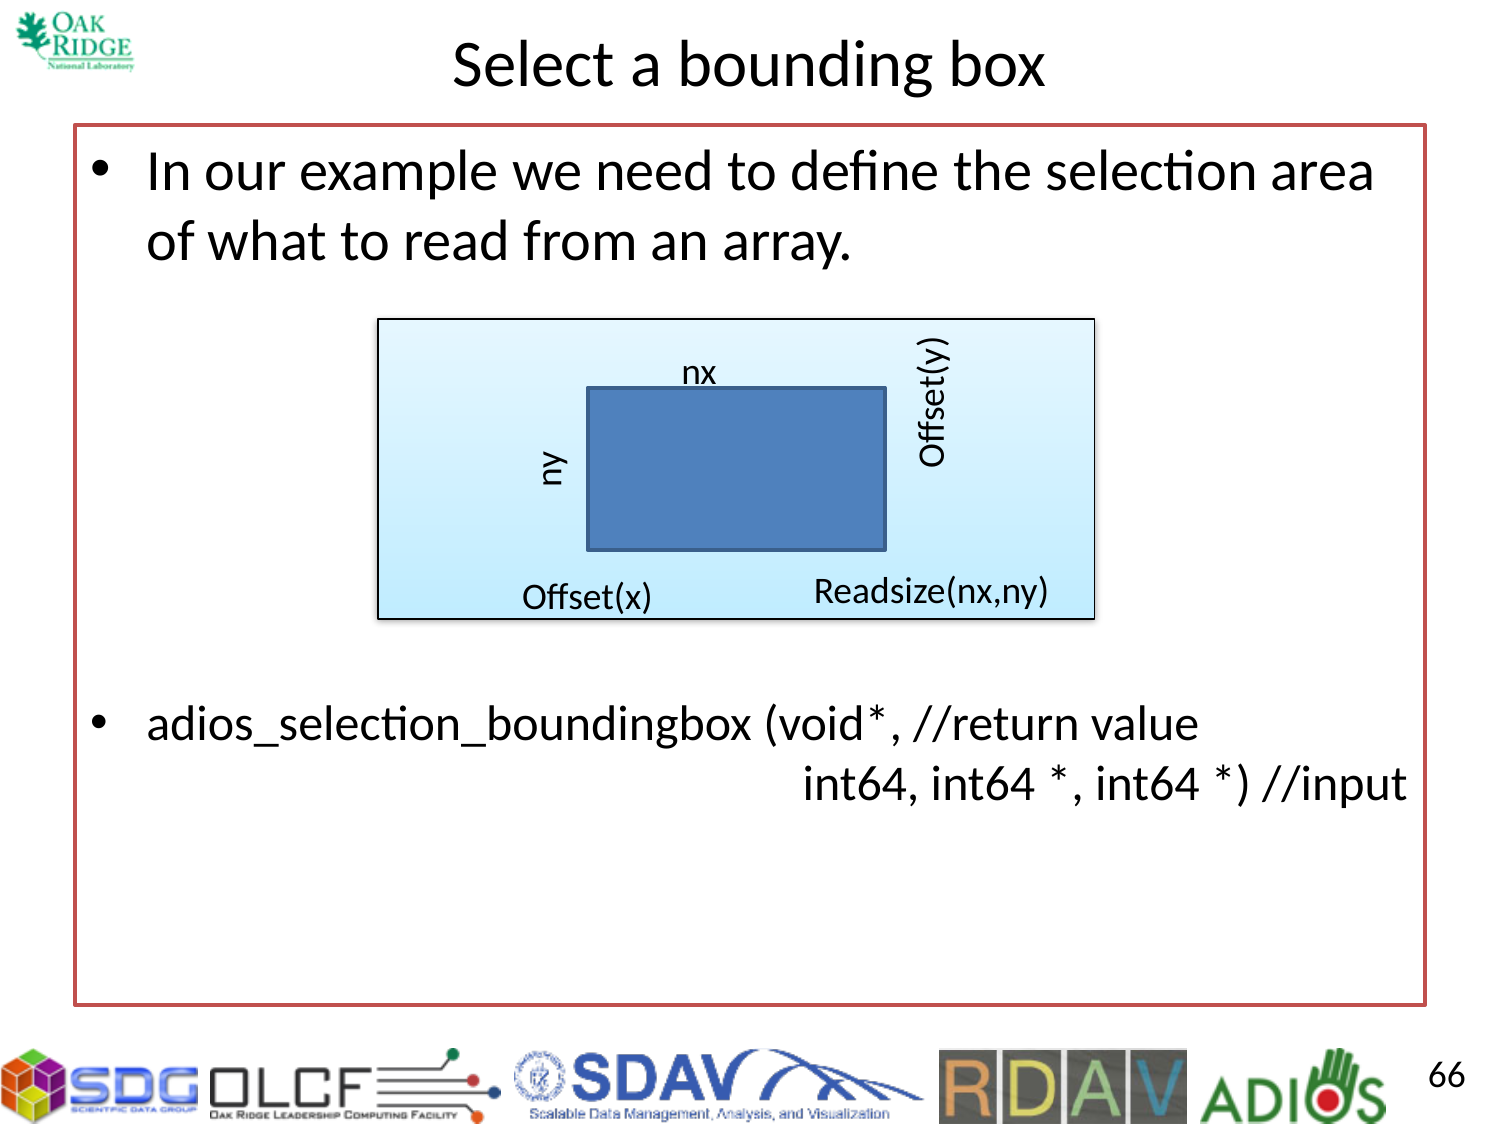

# Select a bounding box
In our example we need to define the selection area of what to read from an array.

adios_selection_boundingbox (void*, //return value
				     int64, int64 *, int64 *) //input

nx
Offset(y)

ny
Readsize(nx,ny)
Offset(x)
66